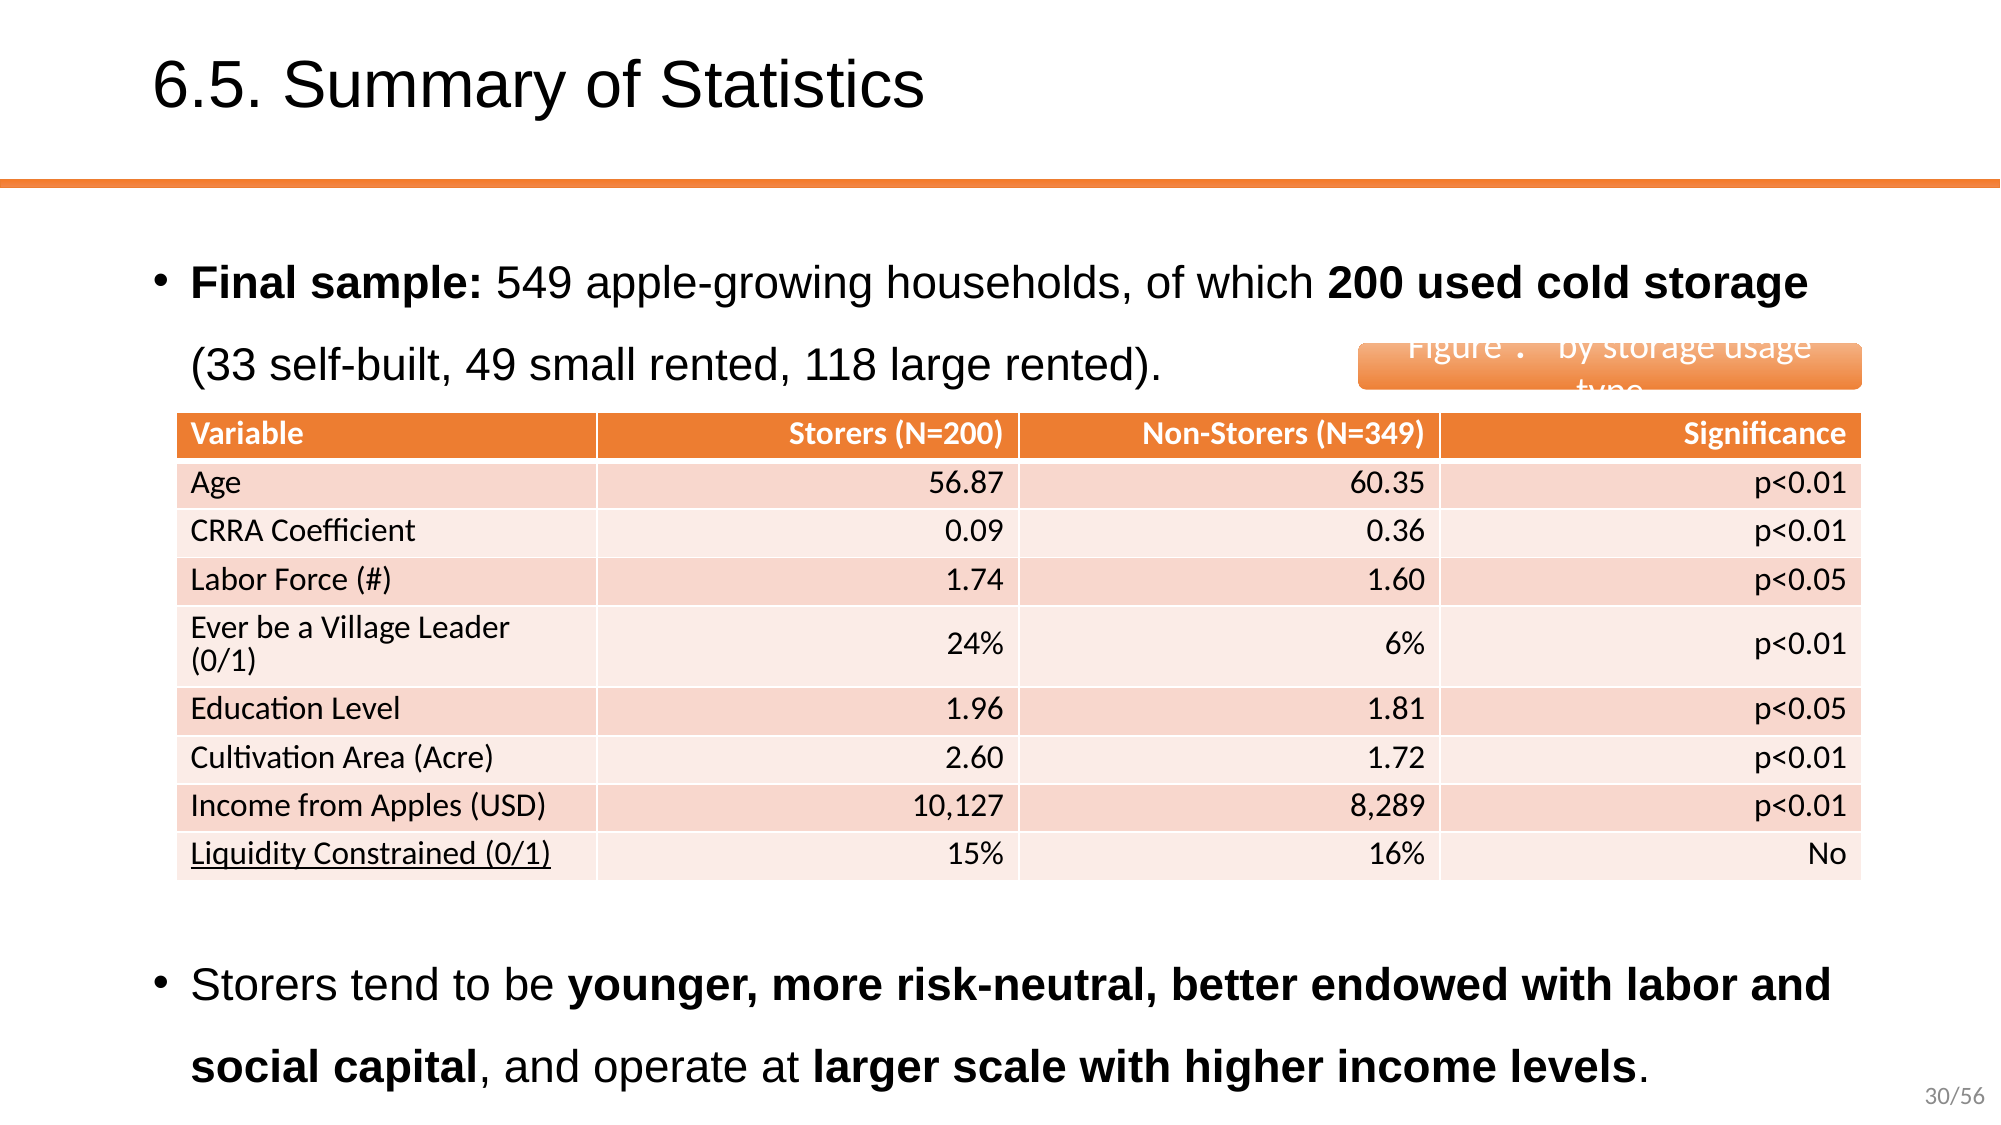

# 6.5. Summary of Statistics
Final sample: 549 apple-growing households, of which 200 used cold storage (33 self-built, 49 small rented, 118 large rented).

Storers tend to be younger, more risk-neutral, better endowed with labor and social capital, and operate at larger scale with higher income levels.
Figure：by storage usage type
| Variable | Storers (N=200) | Non-Storers (N=349) | Significance |
| --- | --- | --- | --- |
| Age | 56.87 | 60.35 | p<0.01 |
| CRRA Coefficient | 0.09 | 0.36 | p<0.01 |
| Labor Force (#) | 1.74 | 1.60 | p<0.05 |
| Ever be a Village Leader (0/1) | 24% | 6% | p<0.01 |
| Education Level | 1.96 | 1.81 | p<0.05 |
| Cultivation Area (Acre) | 2.60 | 1.72 | p<0.01 |
| Income from Apples (USD) | 10,127 | 8,289 | p<0.01 |
| Liquidity Constrained (0/1) | 15% | 16% | No |